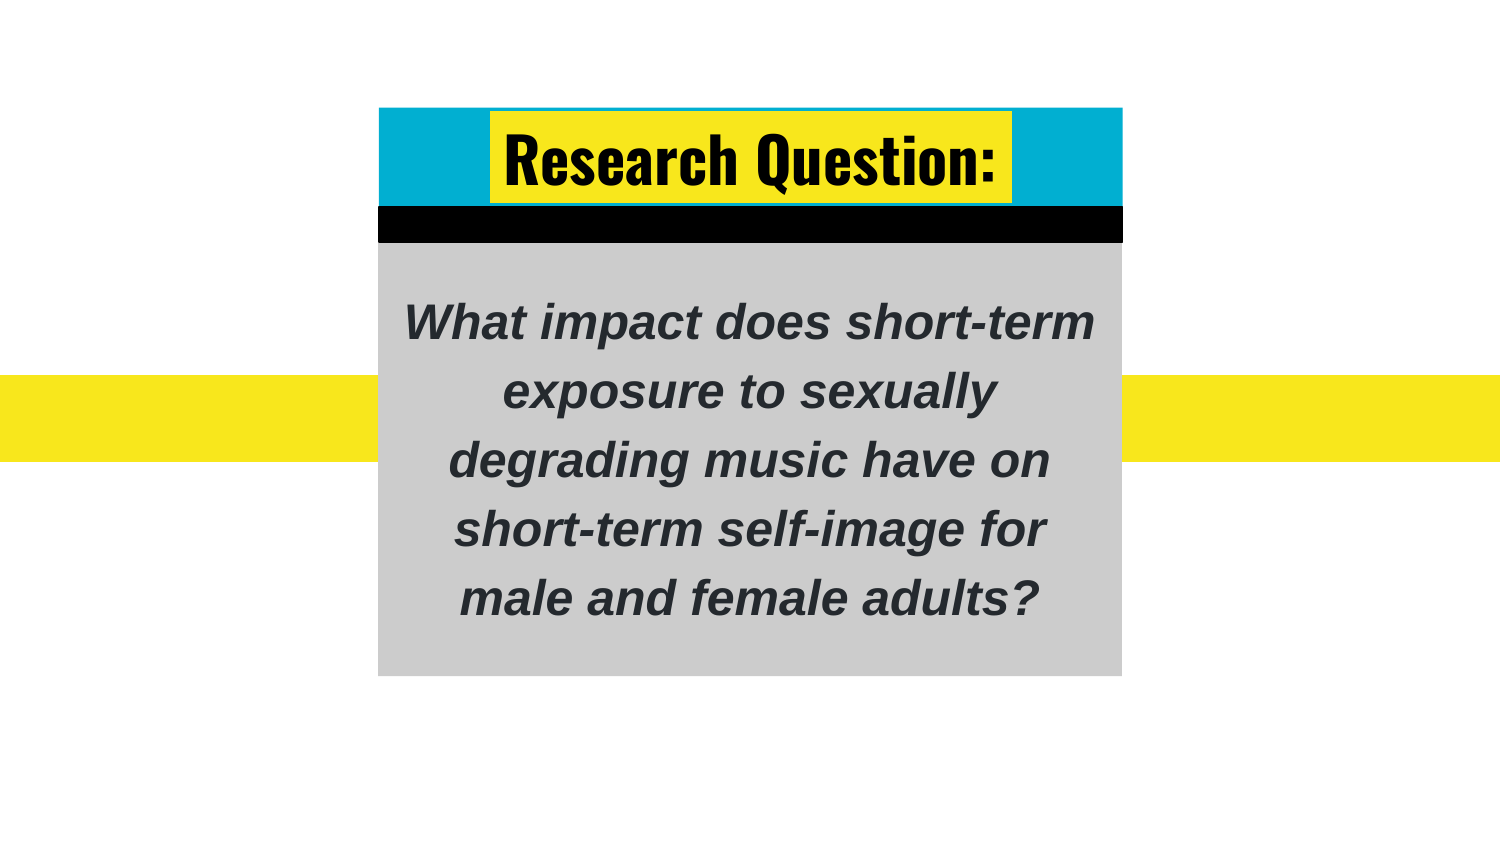

Research Question:

What impact does short-term exposure to sexually degrading music have on short-term self-image for male and female adults?